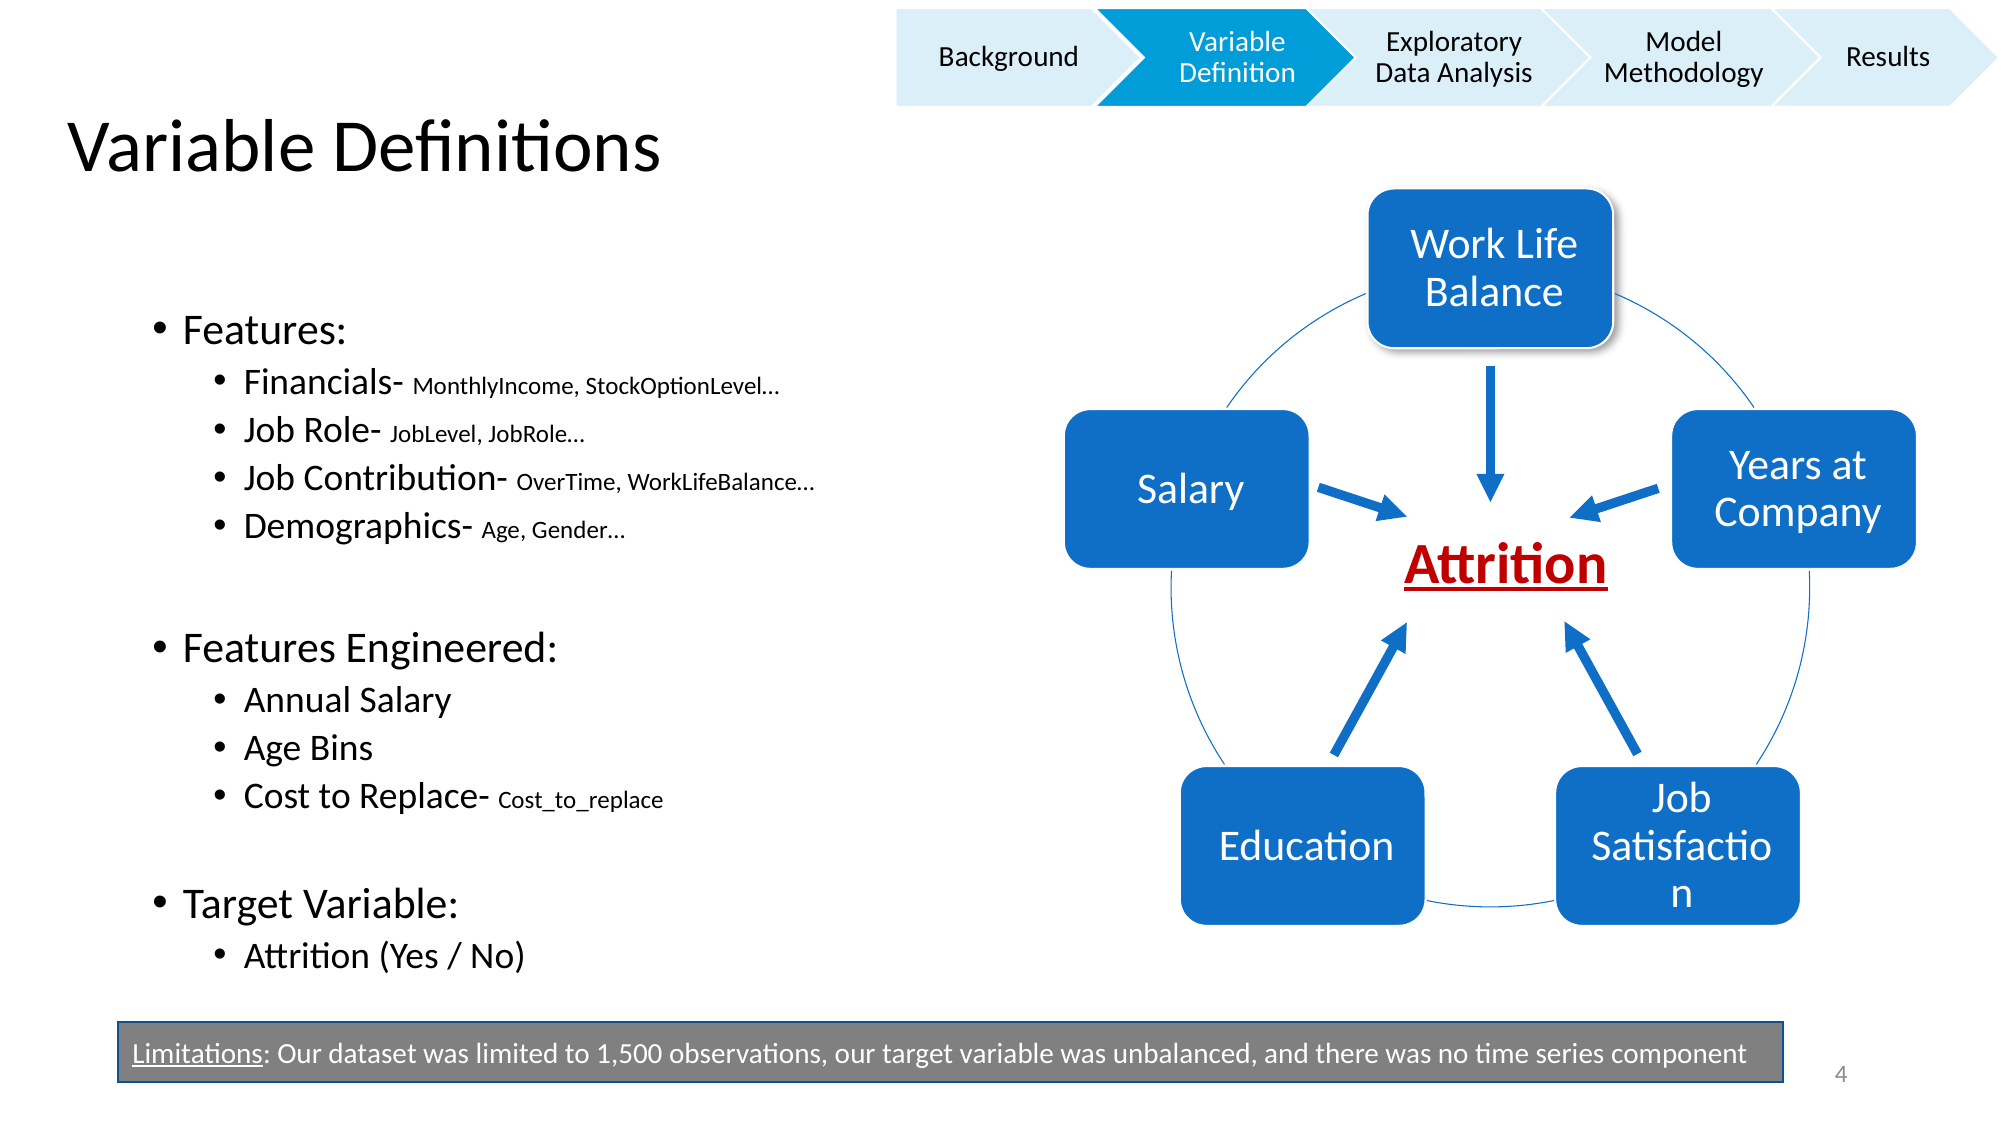

Background
Variable Definition
Exploratory Data Analysis
Model Methodology
Results
# Variable Definitions
Work Life Balance
Years at Company
Job Satisfaction
Education
Salary
Attrition
Features:
Financials- MonthlyIncome, StockOptionLevel…
Job Role- JobLevel, JobRole…
Job Contribution- OverTime, WorkLifeBalance…
Demographics- Age, Gender…

Features Engineered:
Annual Salary
Age Bins
Cost to Replace- Cost_to_replace

Target Variable:
Attrition (Yes / No)
Limitations: Our dataset was limited to 1,500 observations, our target variable was unbalanced, and there was no time series component
4